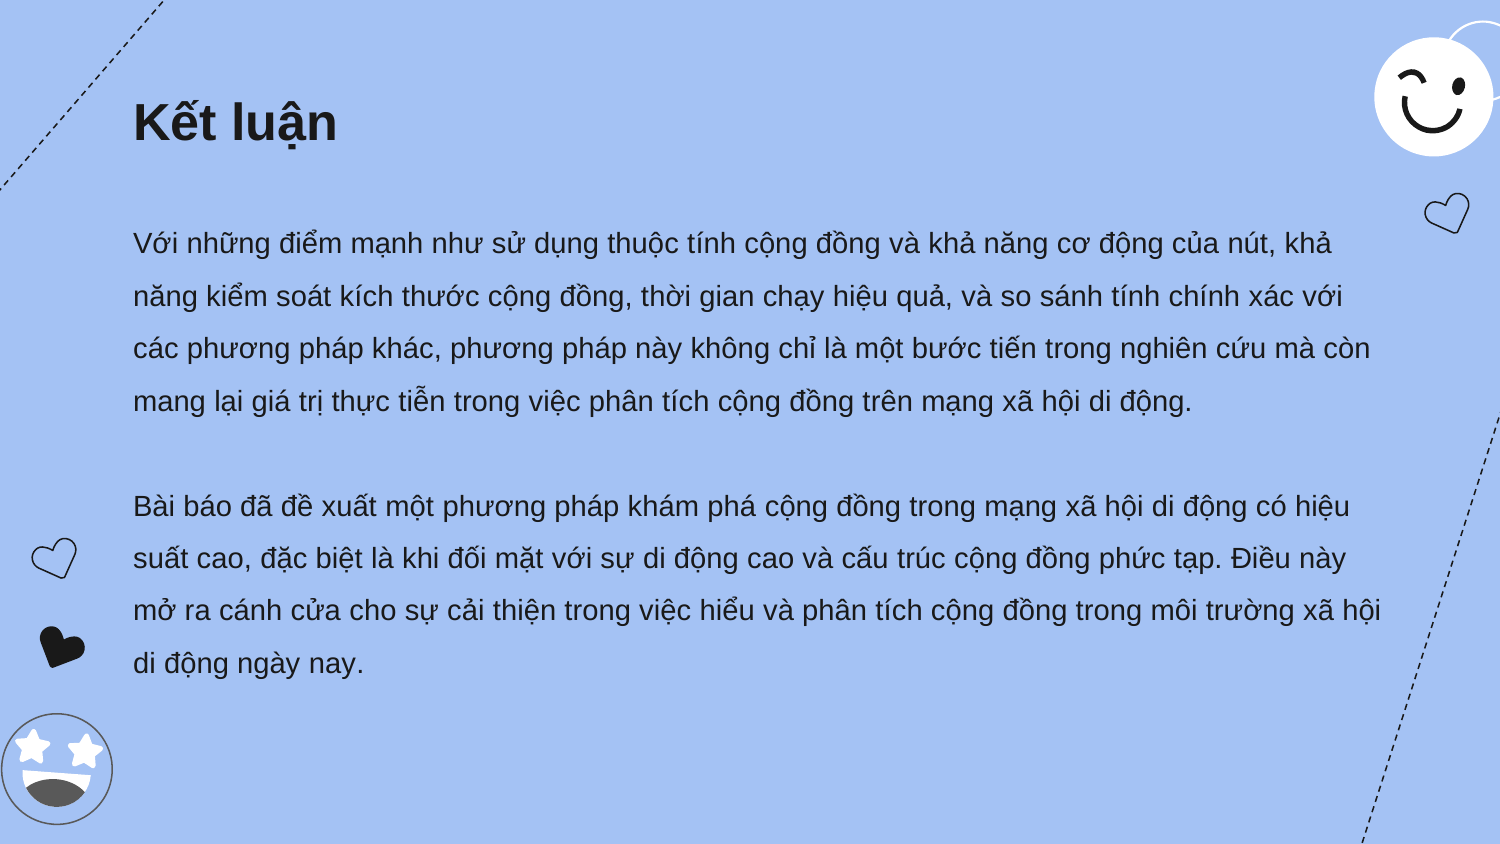

# Kết luận
Với những điểm mạnh như sử dụng thuộc tính cộng đồng và khả năng cơ động của nút, khả năng kiểm soát kích thước cộng đồng, thời gian chạy hiệu quả, và so sánh tính chính xác với các phương pháp khác, phương pháp này không chỉ là một bước tiến trong nghiên cứu mà còn mang lại giá trị thực tiễn trong việc phân tích cộng đồng trên mạng xã hội di động.

Bài báo đã đề xuất một phương pháp khám phá cộng đồng trong mạng xã hội di động có hiệu suất cao, đặc biệt là khi đối mặt với sự di động cao và cấu trúc cộng đồng phức tạp. Điều này mở ra cánh cửa cho sự cải thiện trong việc hiểu và phân tích cộng đồng trong môi trường xã hội di động ngày nay.